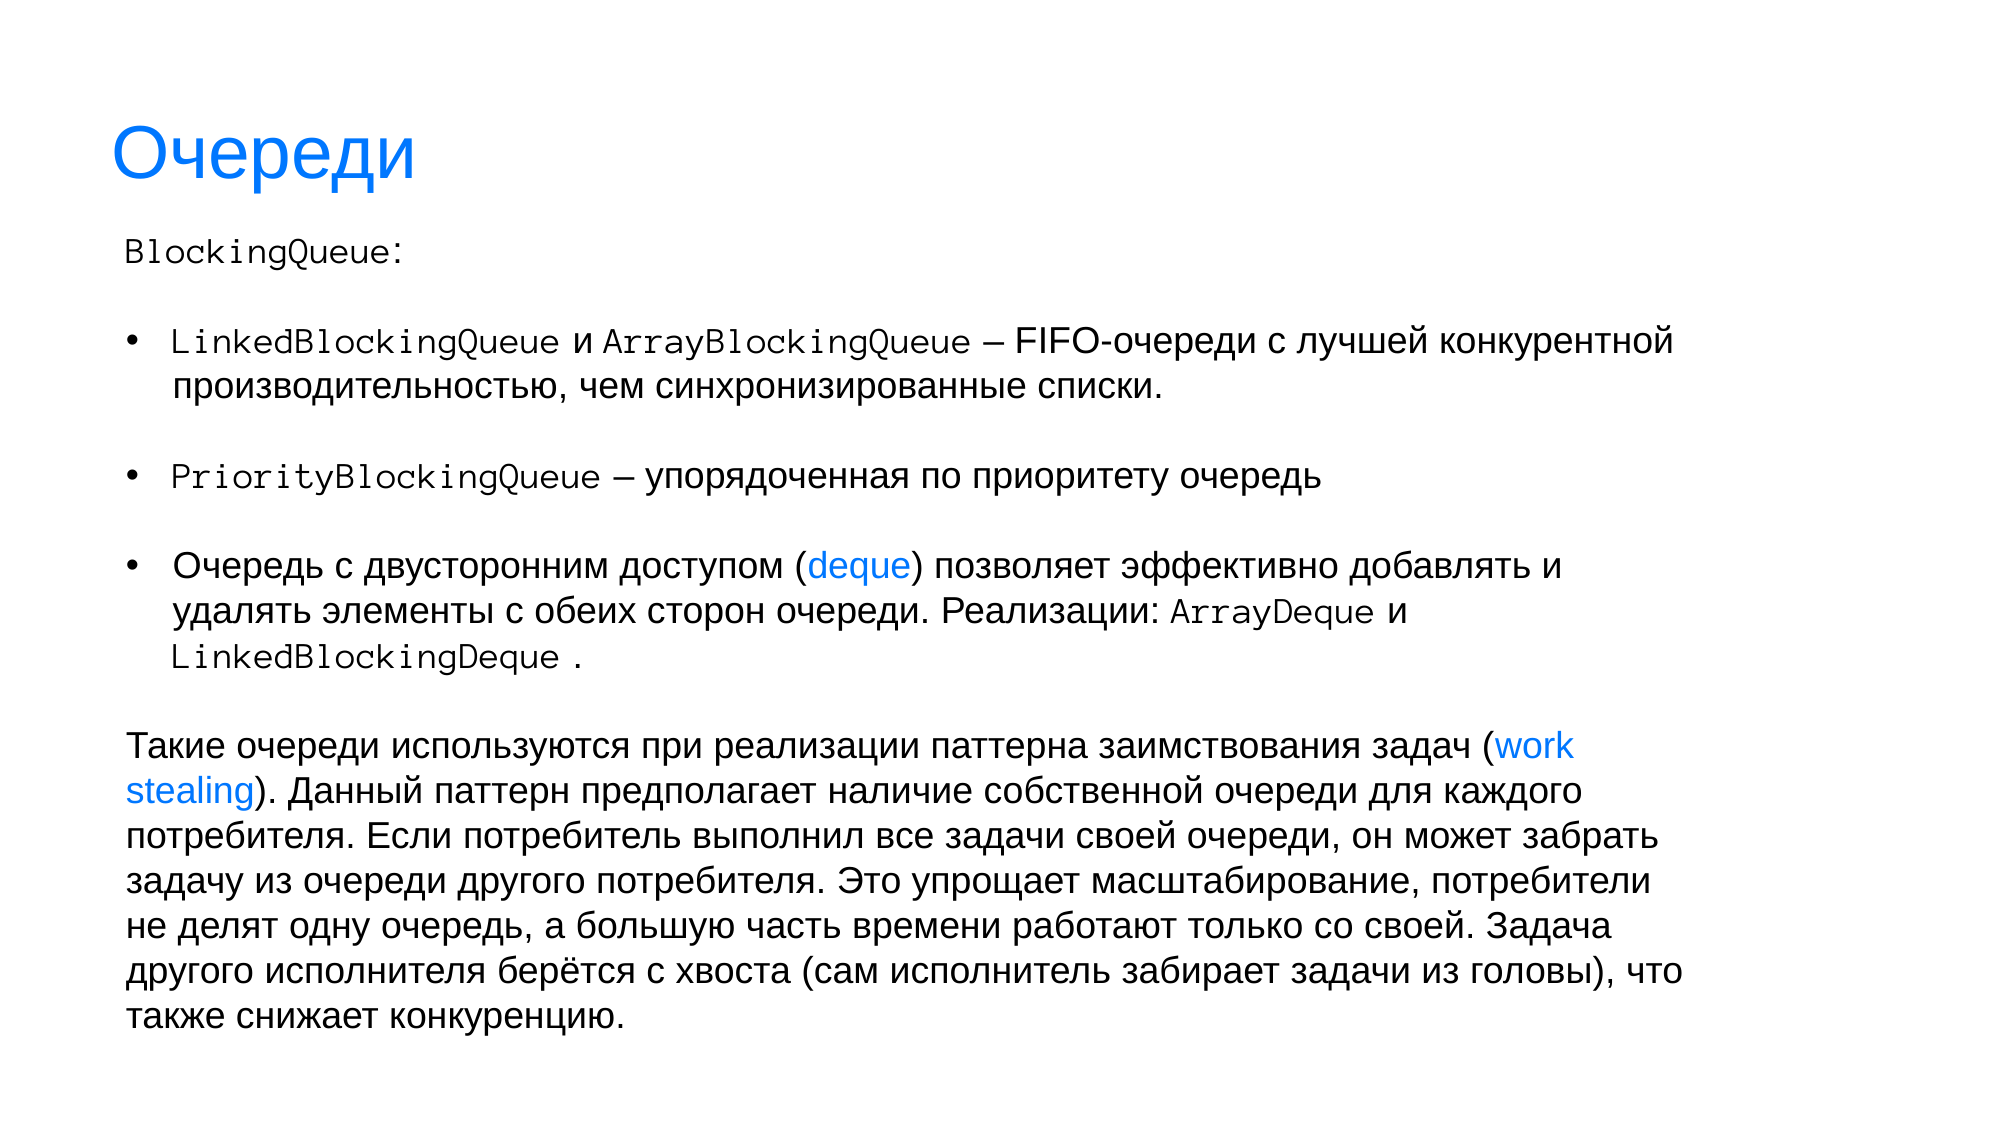

# Очереди
BlockingQueue:

LinkedBlockingQueue и ArrayBlockingQueue – FIFO-очереди с лучшей конкурентной производительностью, чем синхронизированные списки.

PriorityBlockingQueue – упорядоченная по приоритету очередь

Очередь с двусторонним доступом (deque) позволяет эффективно добавлять и удалять элементы с обеих сторон очереди. Реализации: ArrayDeque и LinkedBlockingDeque .

Такие очереди используются при реализации паттерна заимствования задач (work stealing). Данный паттерн предполагает наличие собственной очереди для каждого потребителя. Если потребитель выполнил все задачи своей очереди, он может забрать задачу из очереди другого потребителя. Это упрощает масштабирование, потребители не делят одну очередь, а большую часть времени работают только со своей. Задача другого исполнителя берётся с хвоста (сам исполнитель забирает задачи из головы), что также снижает конкуренцию.